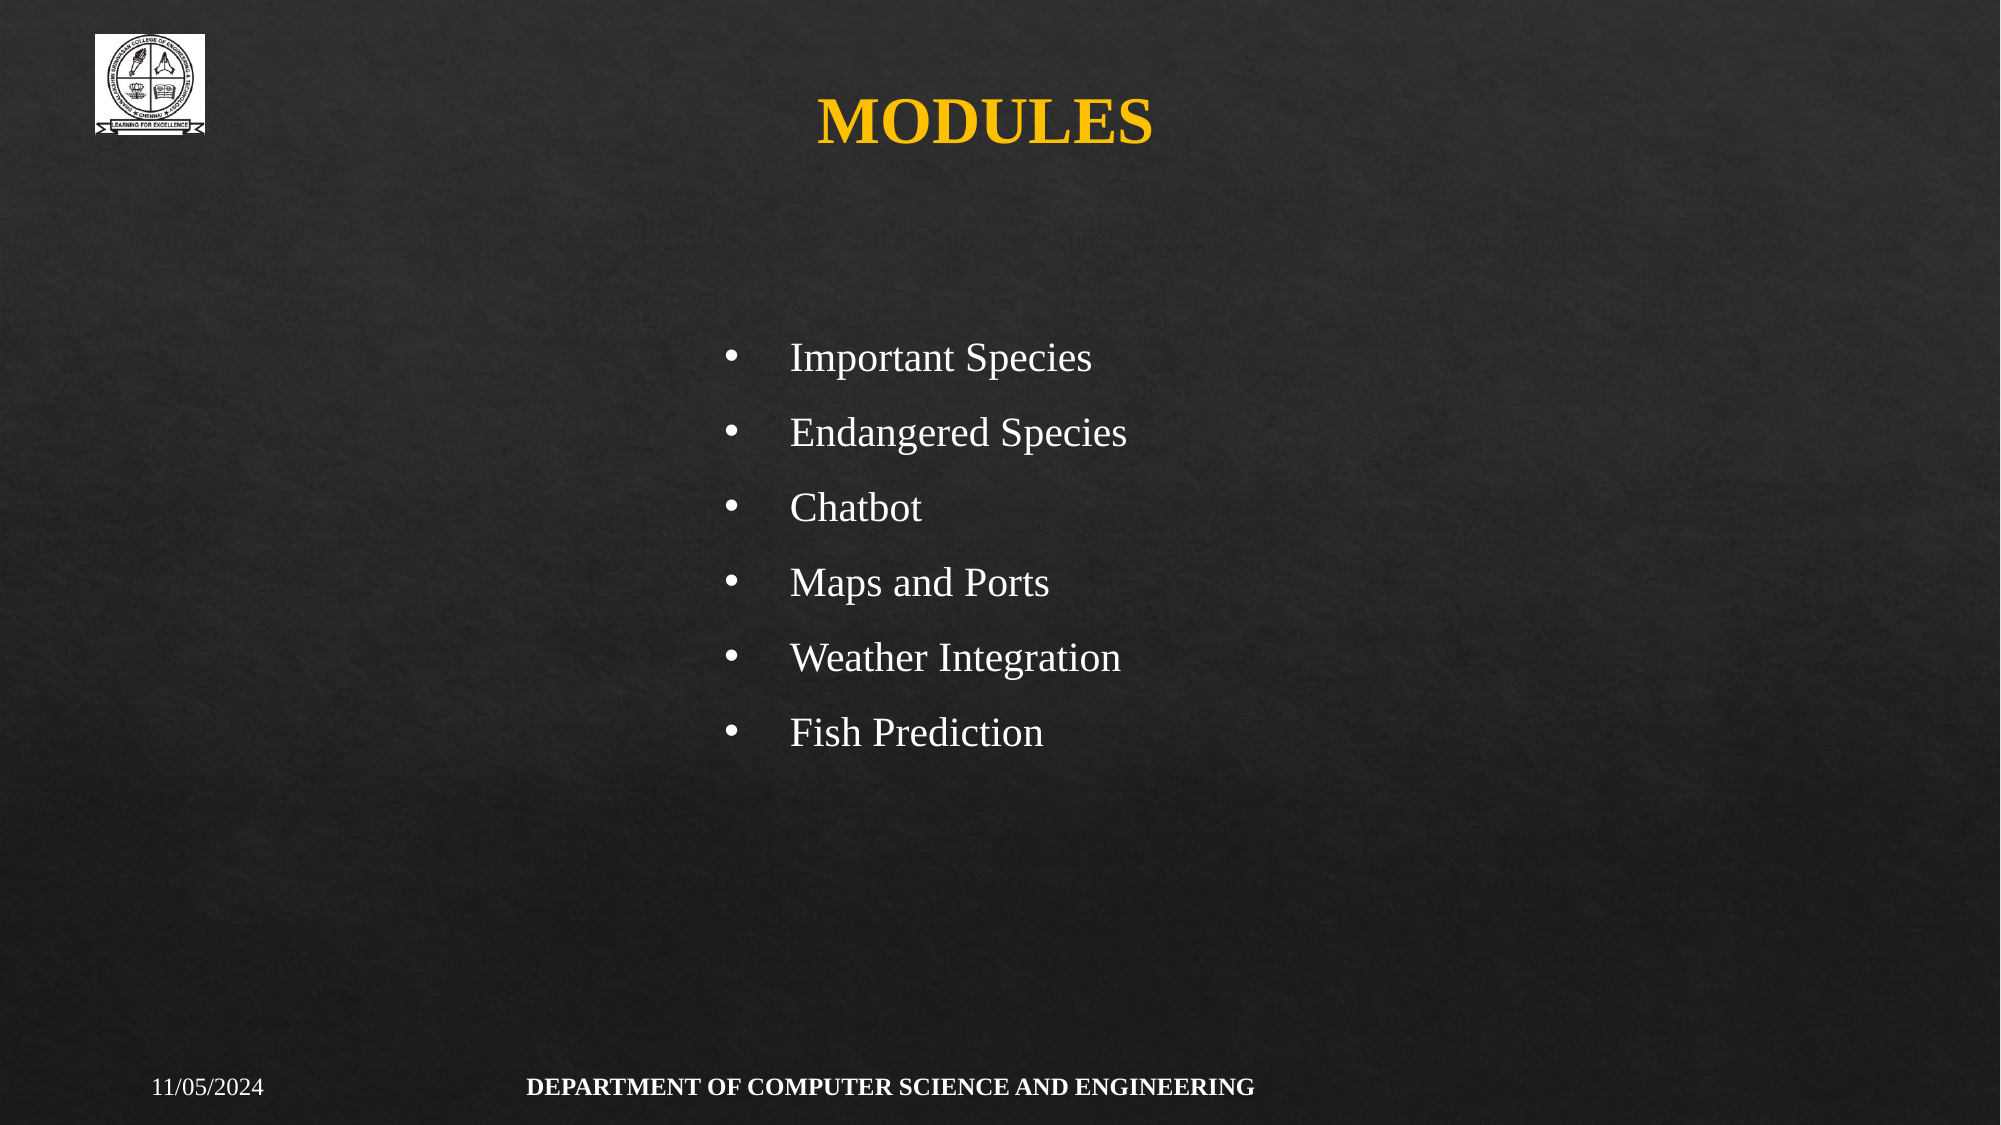

MODULES
Important Species
Endangered Species
Chatbot
Maps and Ports
Weather Integration
Fish Prediction